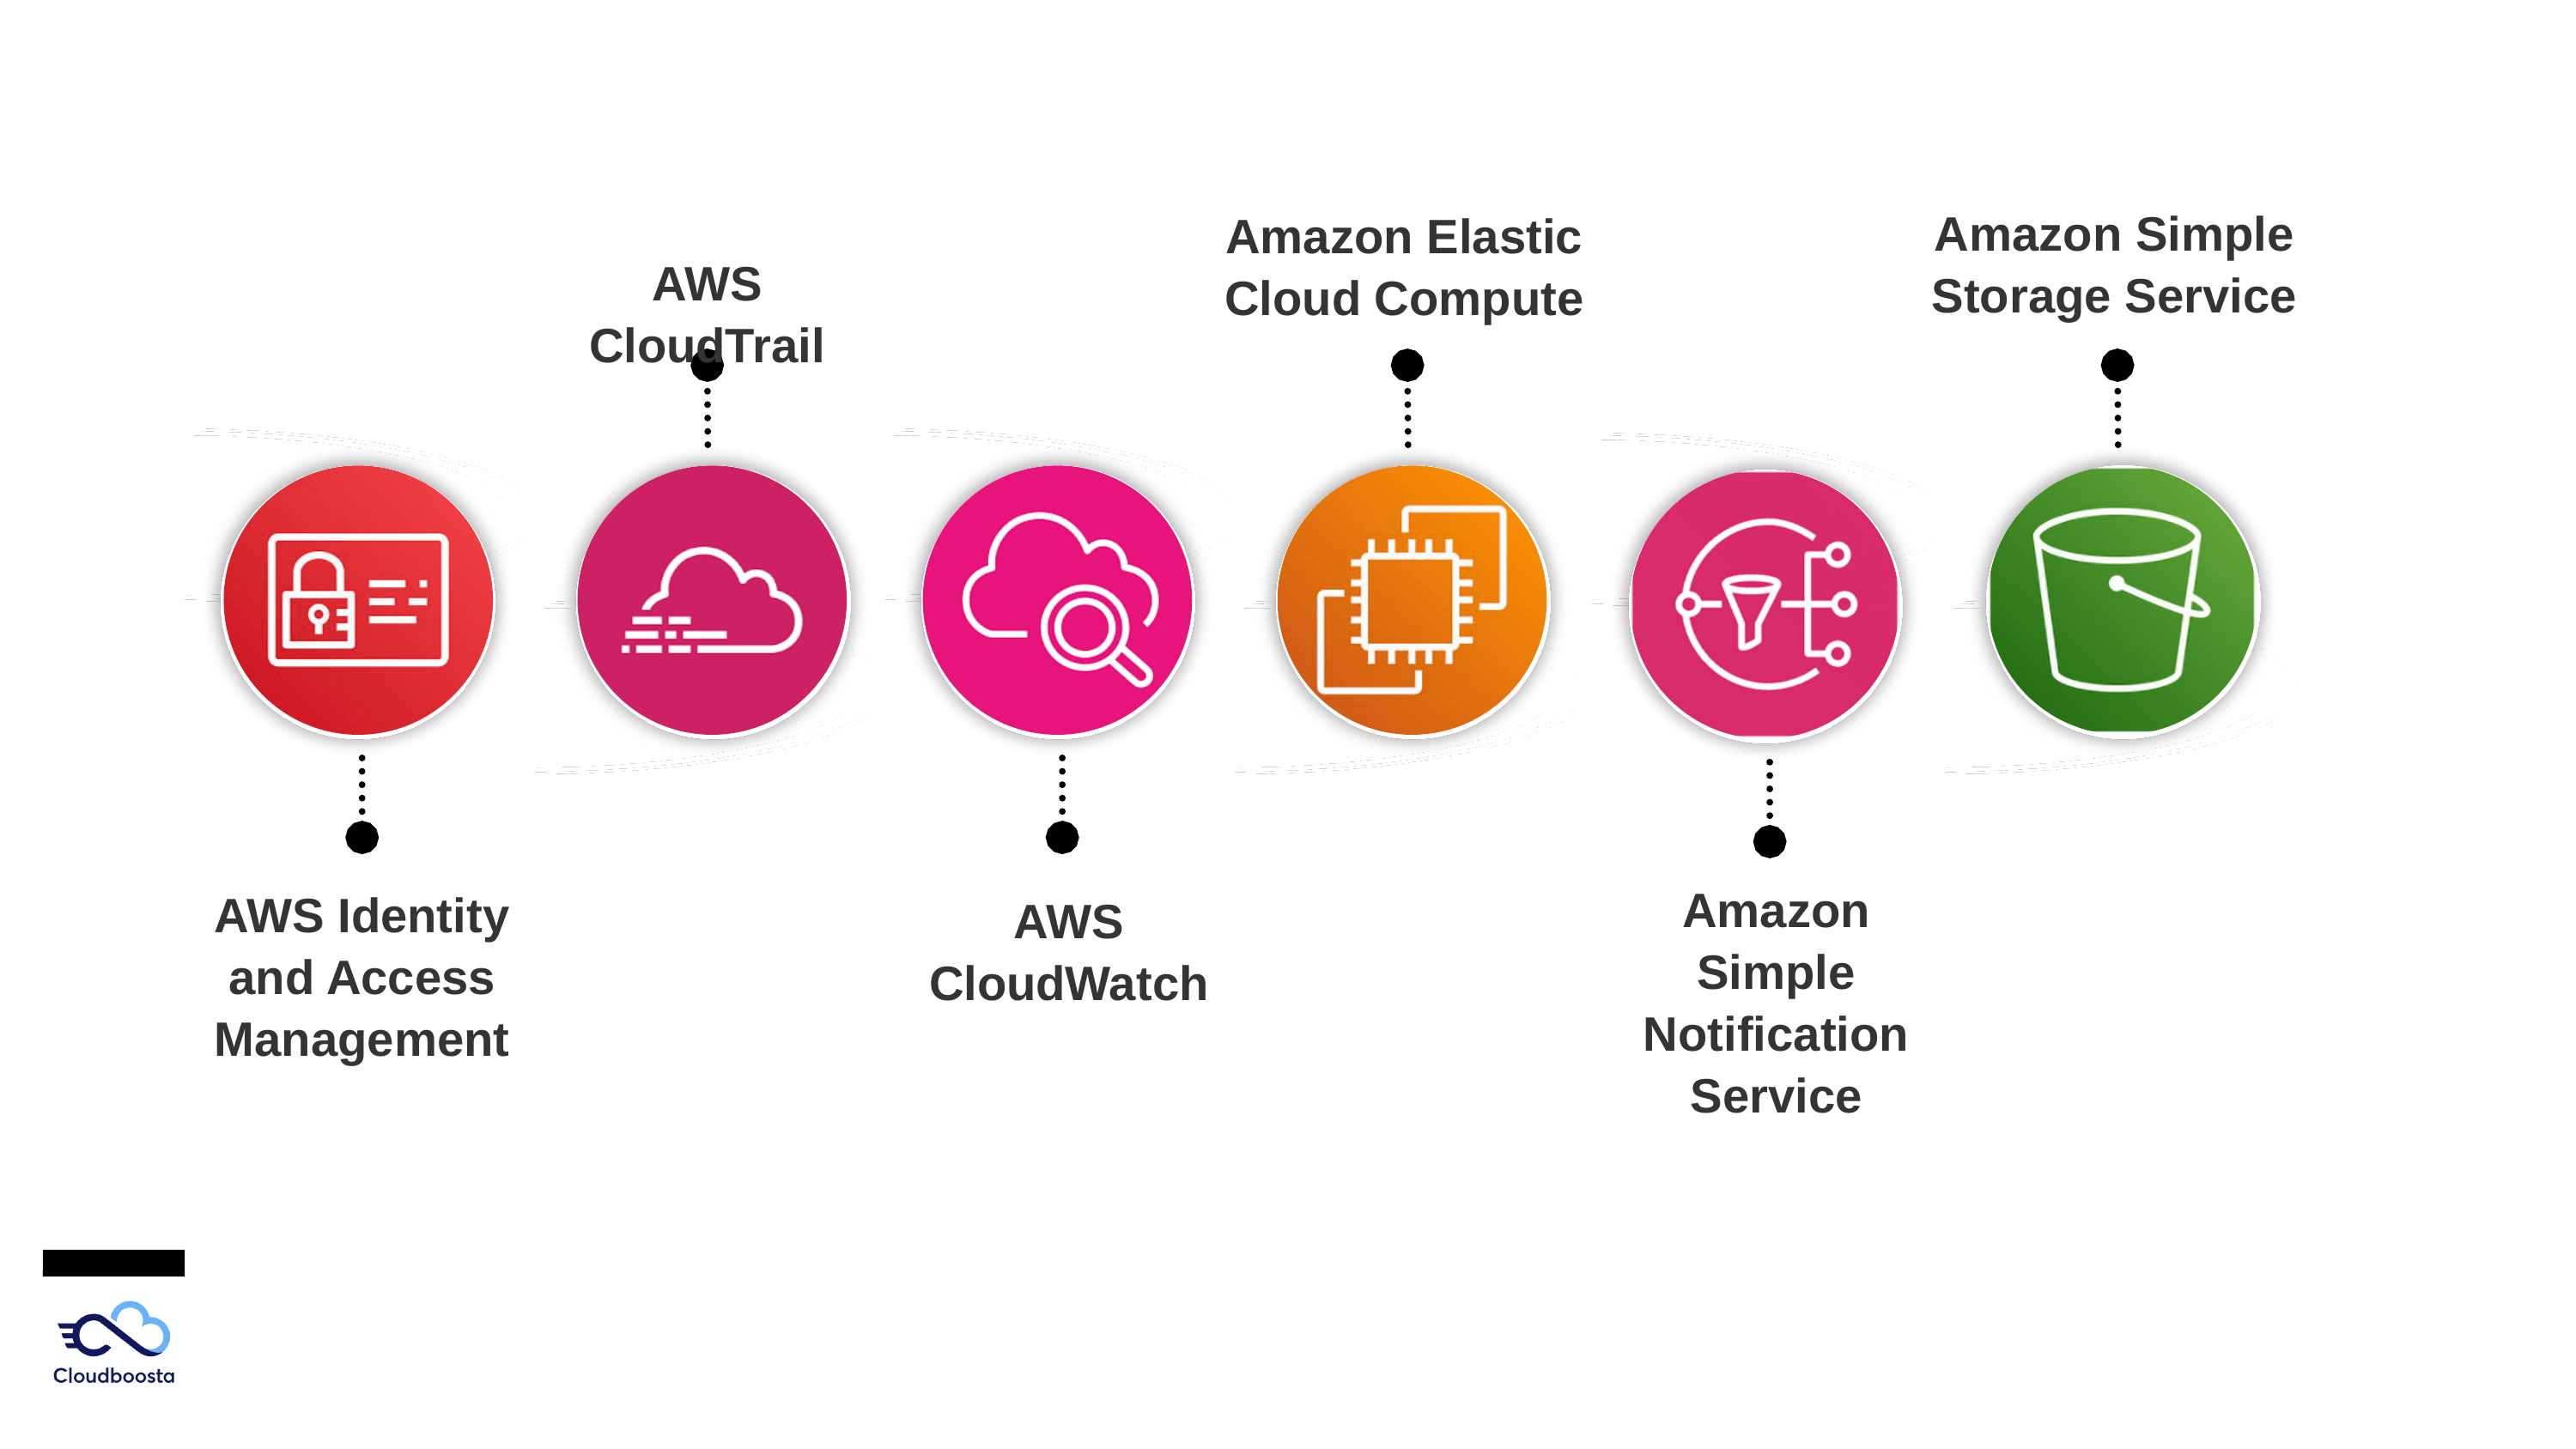

Amazon Simple Storage Service
Amazon Elastic Cloud Compute
AWS CloudTrail

Amazon Simple Notification Service
AWS Identity and Access Management
AWS CloudWatch